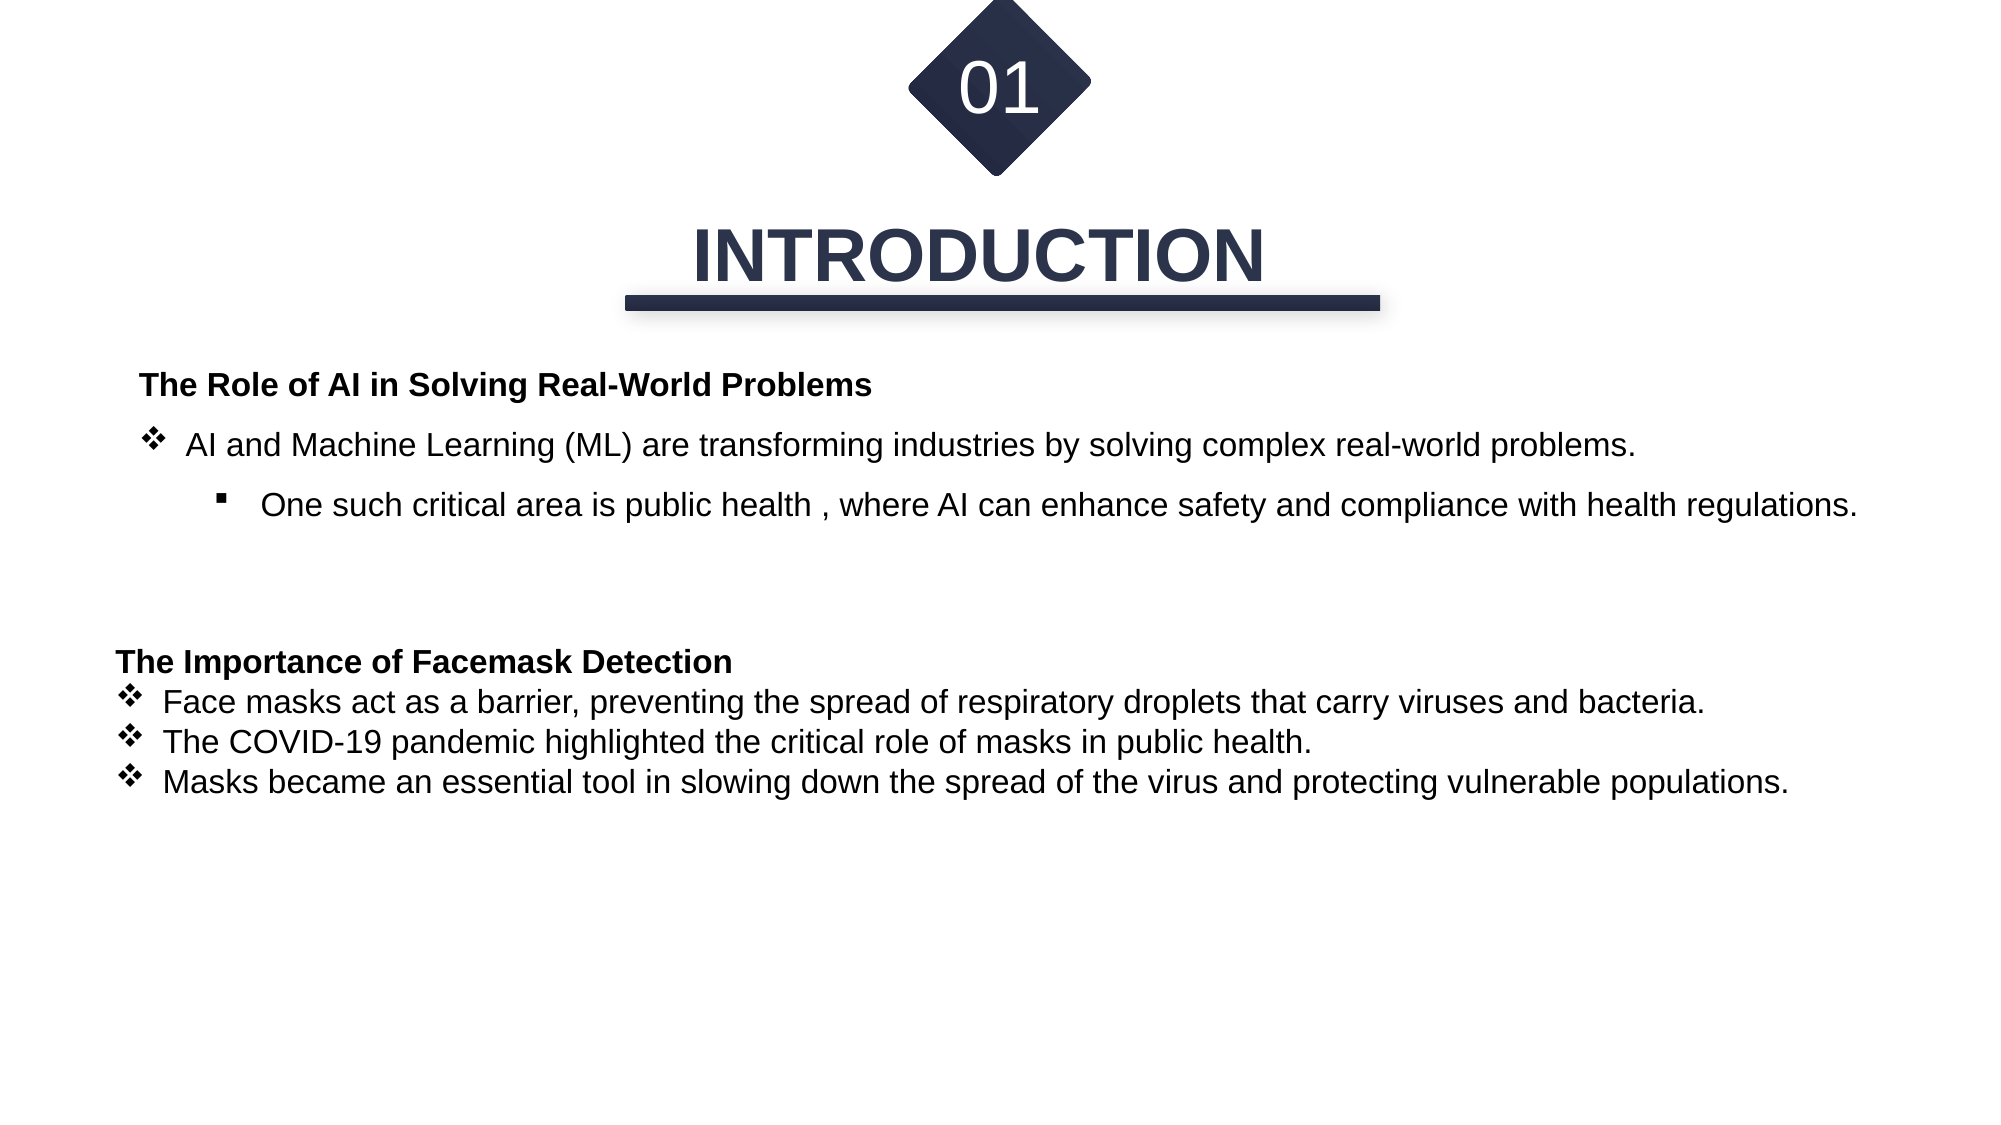

01
INTRODUCTION

The Role of AI in Solving Real-World Problems
AI and Machine Learning (ML) are transforming industries by solving complex real-world problems.
One such critical area is public health , where AI can enhance safety and compliance with health regulations.

The Importance of Facemask Detection
Face masks act as a barrier, preventing the spread of respiratory droplets that carry viruses and bacteria.
The COVID-19 pandemic highlighted the critical role of masks in public health.
Masks became an essential tool in slowing down the spread of the virus and protecting vulnerable populations.